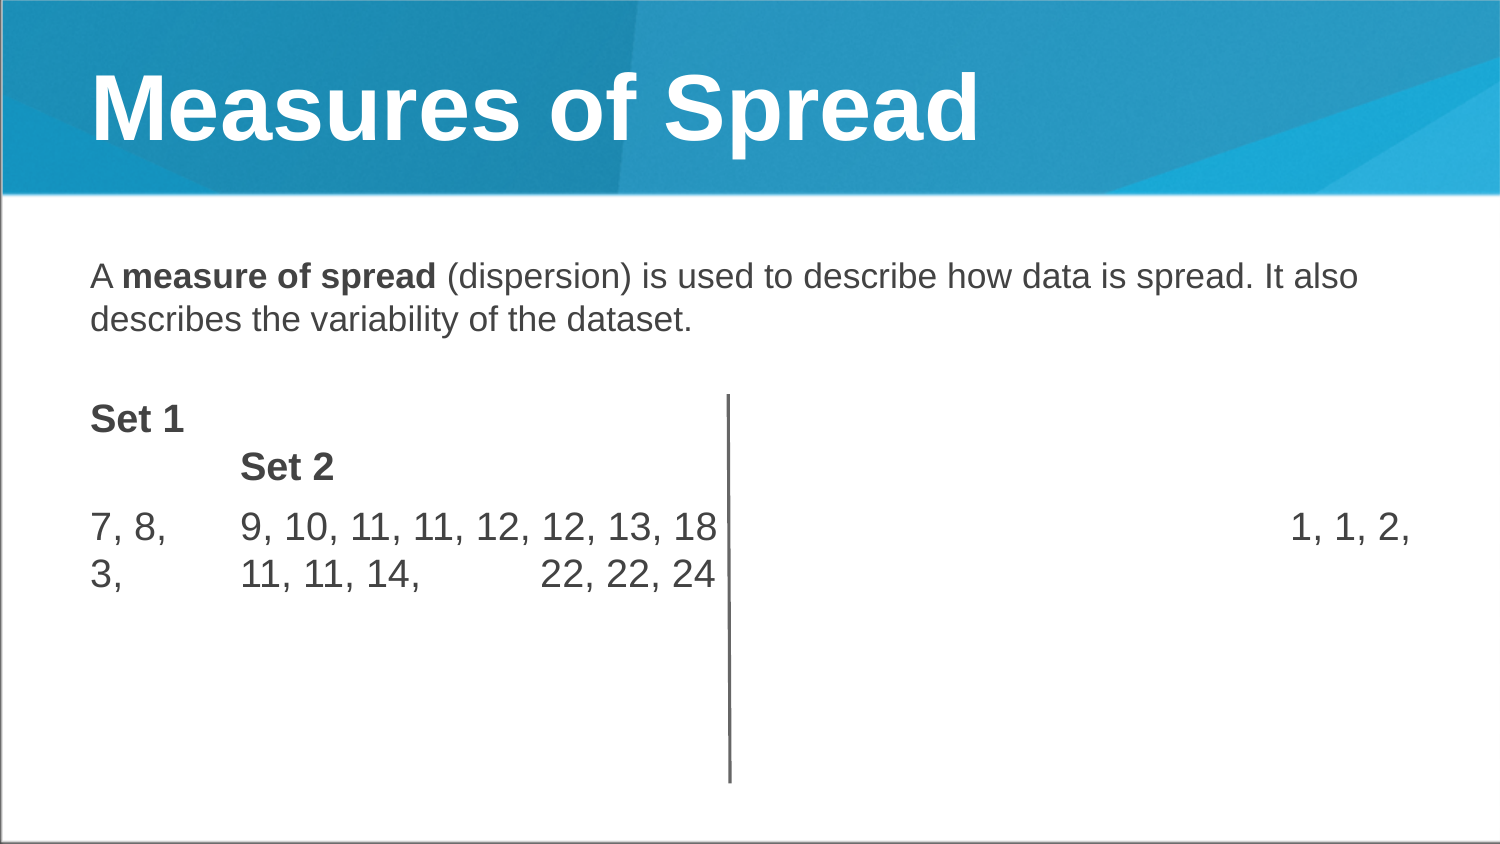

# Measures of Spread
A measure of spread (dispersion) is used to describe how data is spread. It also describes the variability of the dataset.

Set 1									Set 2
7, 8,	9, 10, 11, 11, 12, 12, 13, 18  				1, 1, 2, 3, 	11, 11, 14, 	22, 22, 24